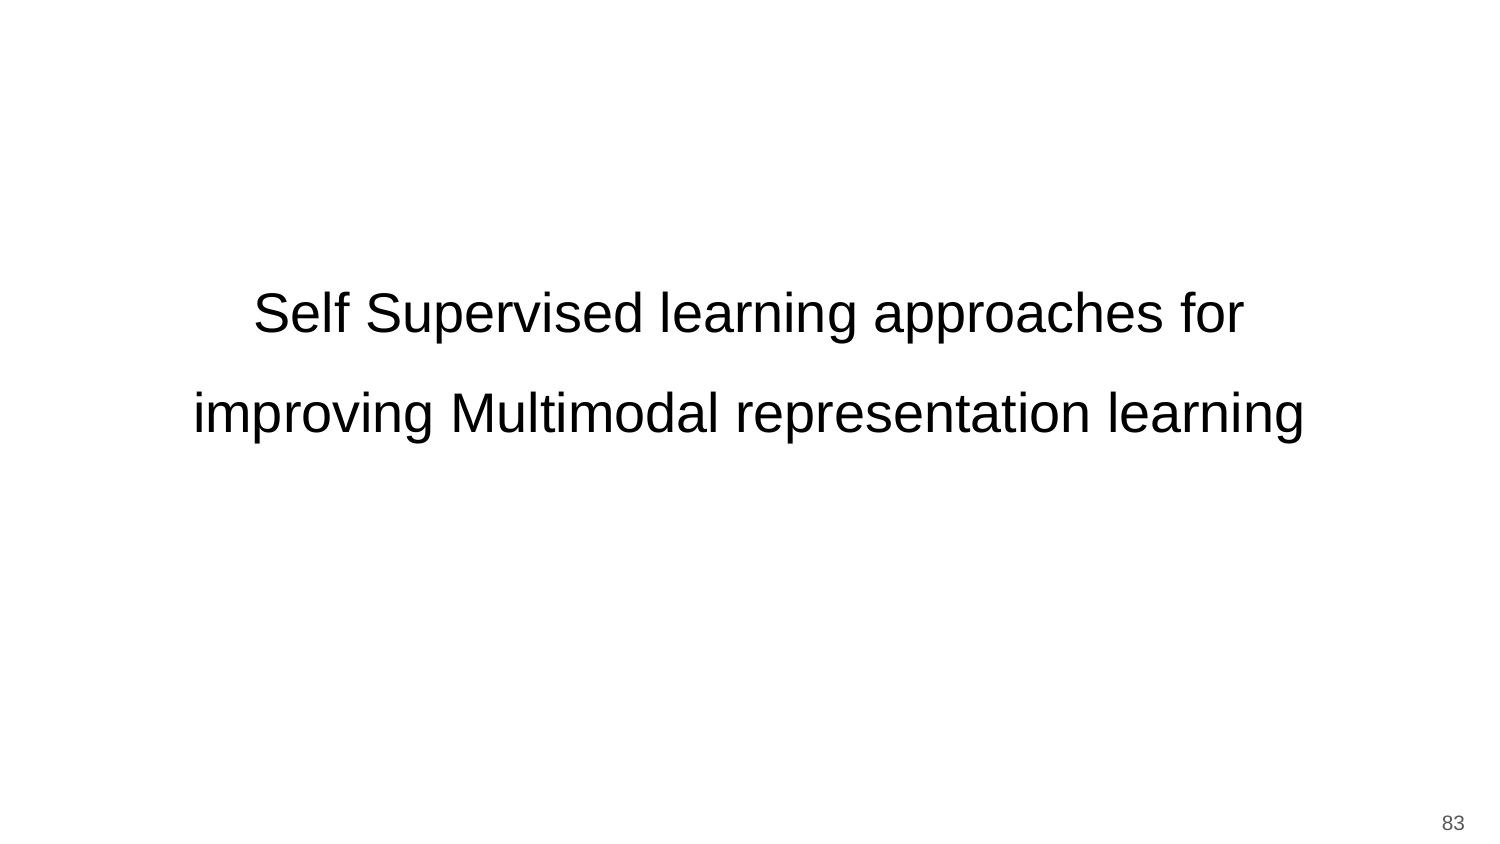

# Self Supervised learning approaches for
improving Multimodal representation learning

83